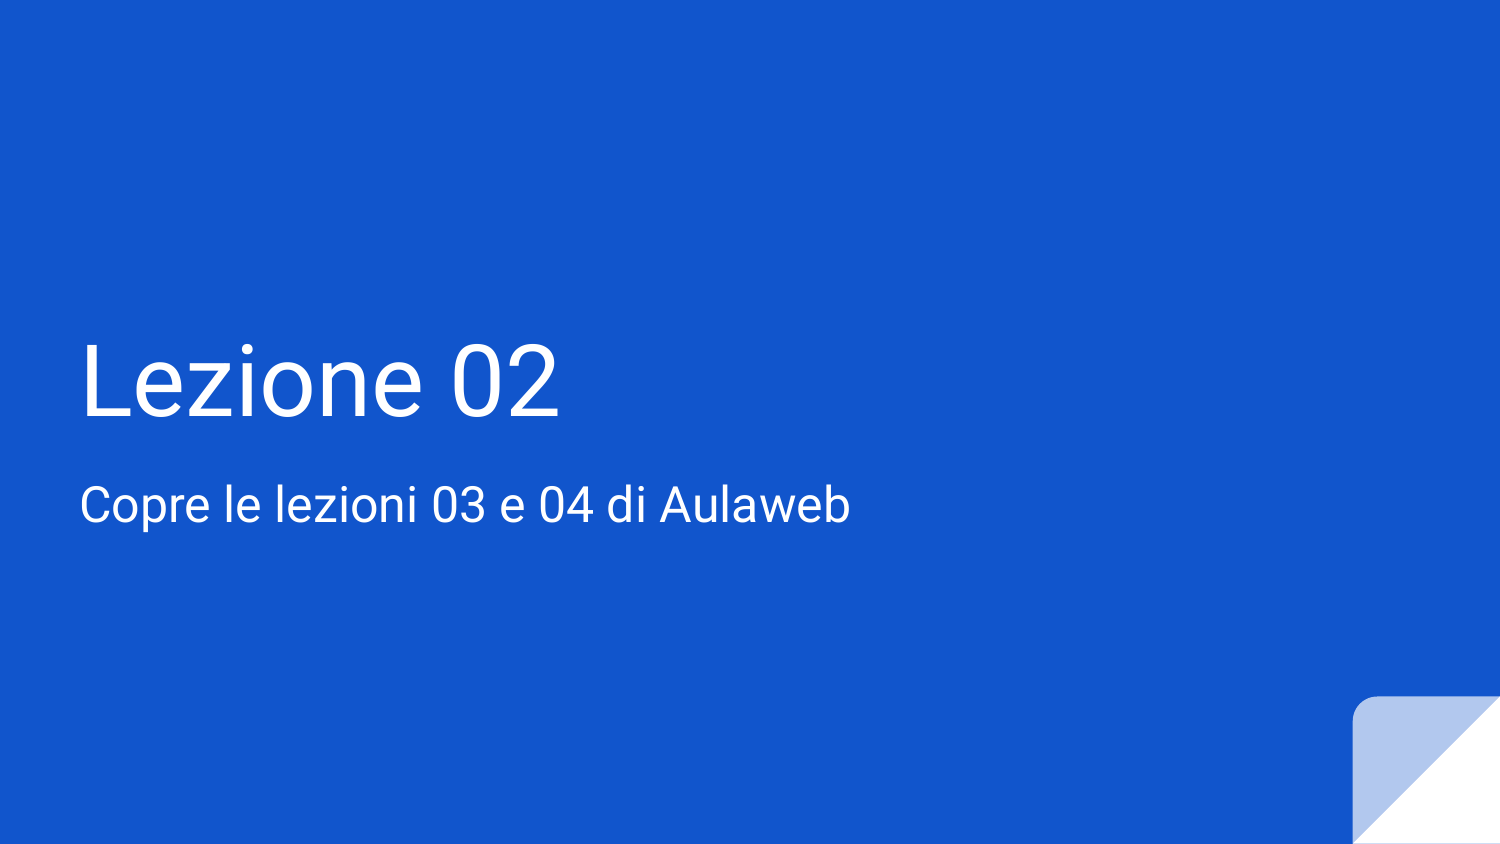

# Lezione 02
Copre le lezioni 03 e 04 di Aulaweb